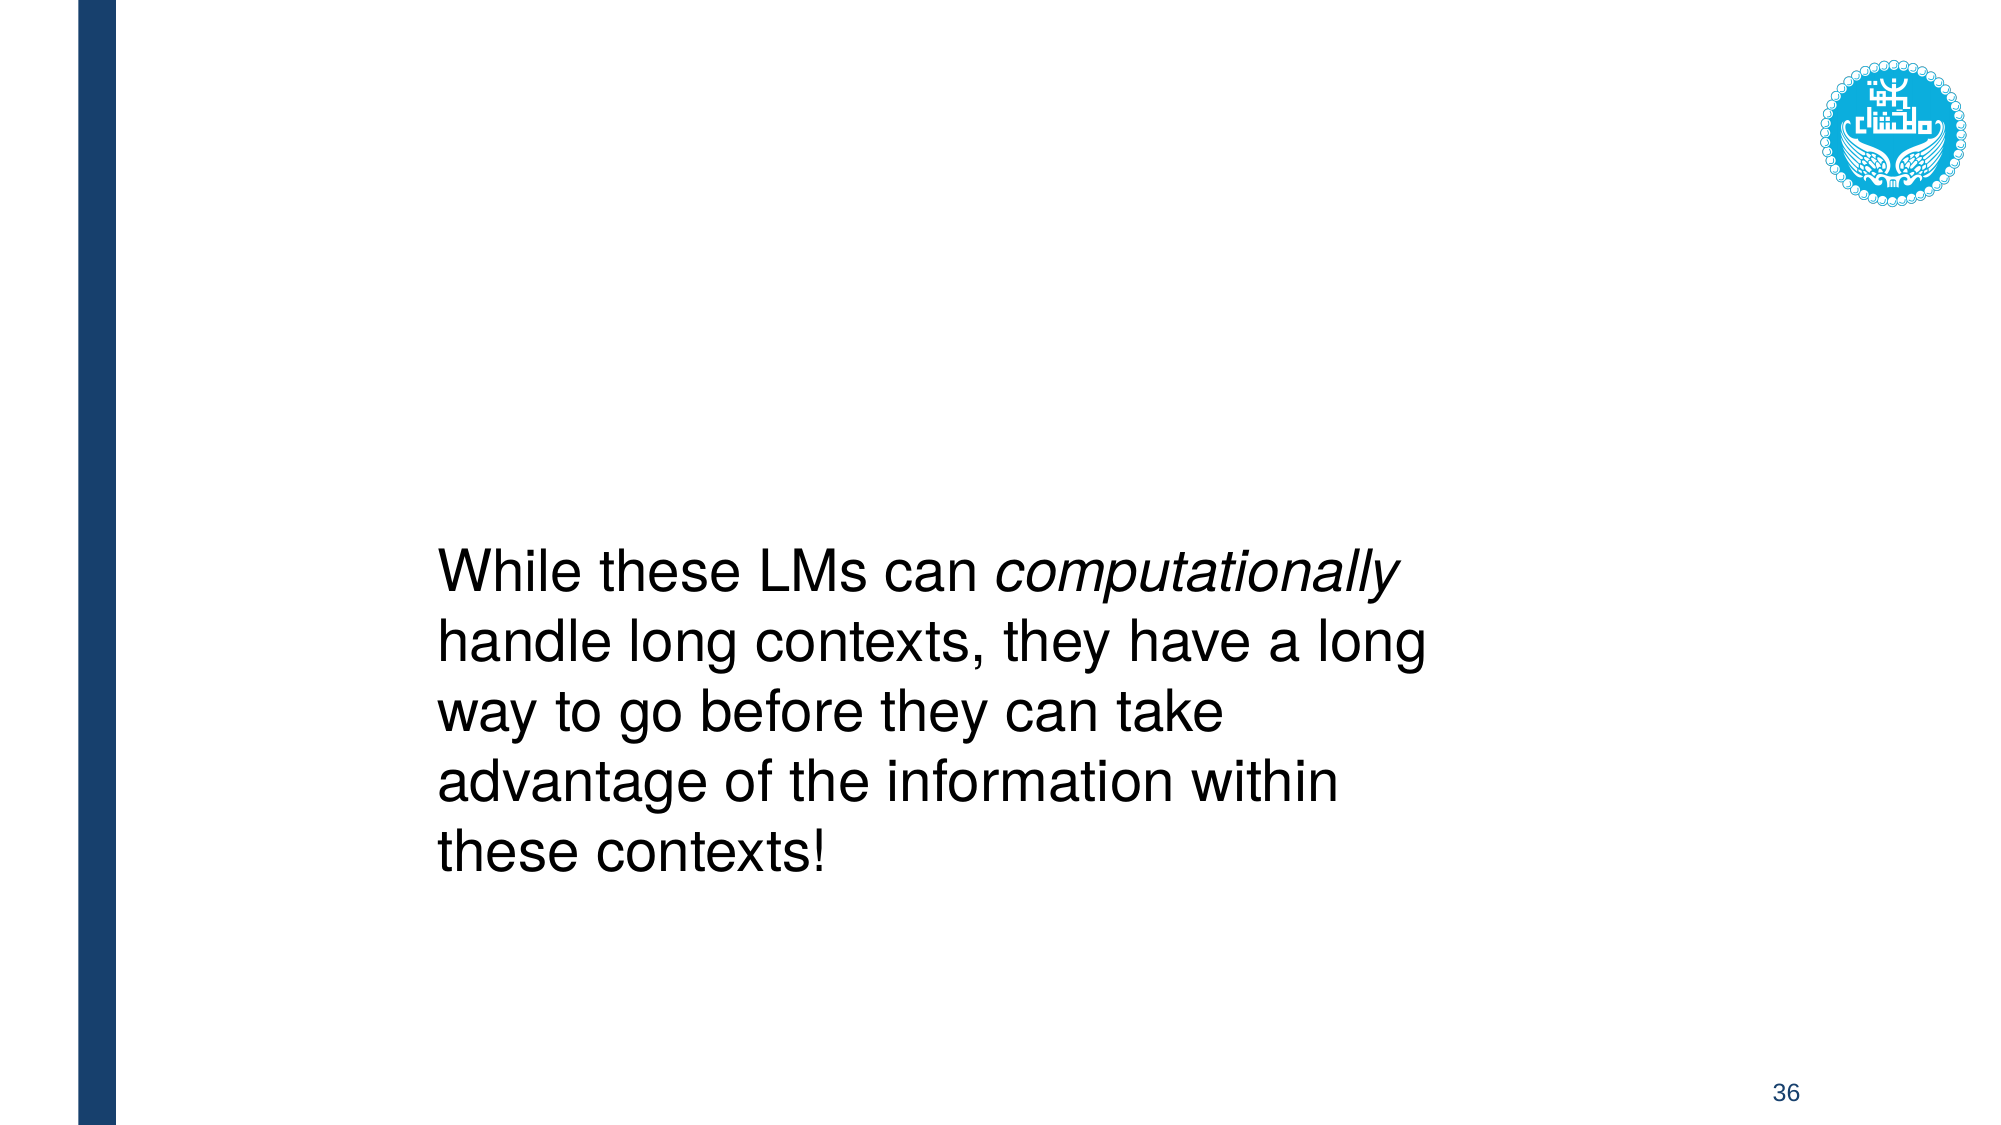

#
While these LMs can computationally handle long contexts, they have a long way to go before they can take advantage of the information within these contexts!

36